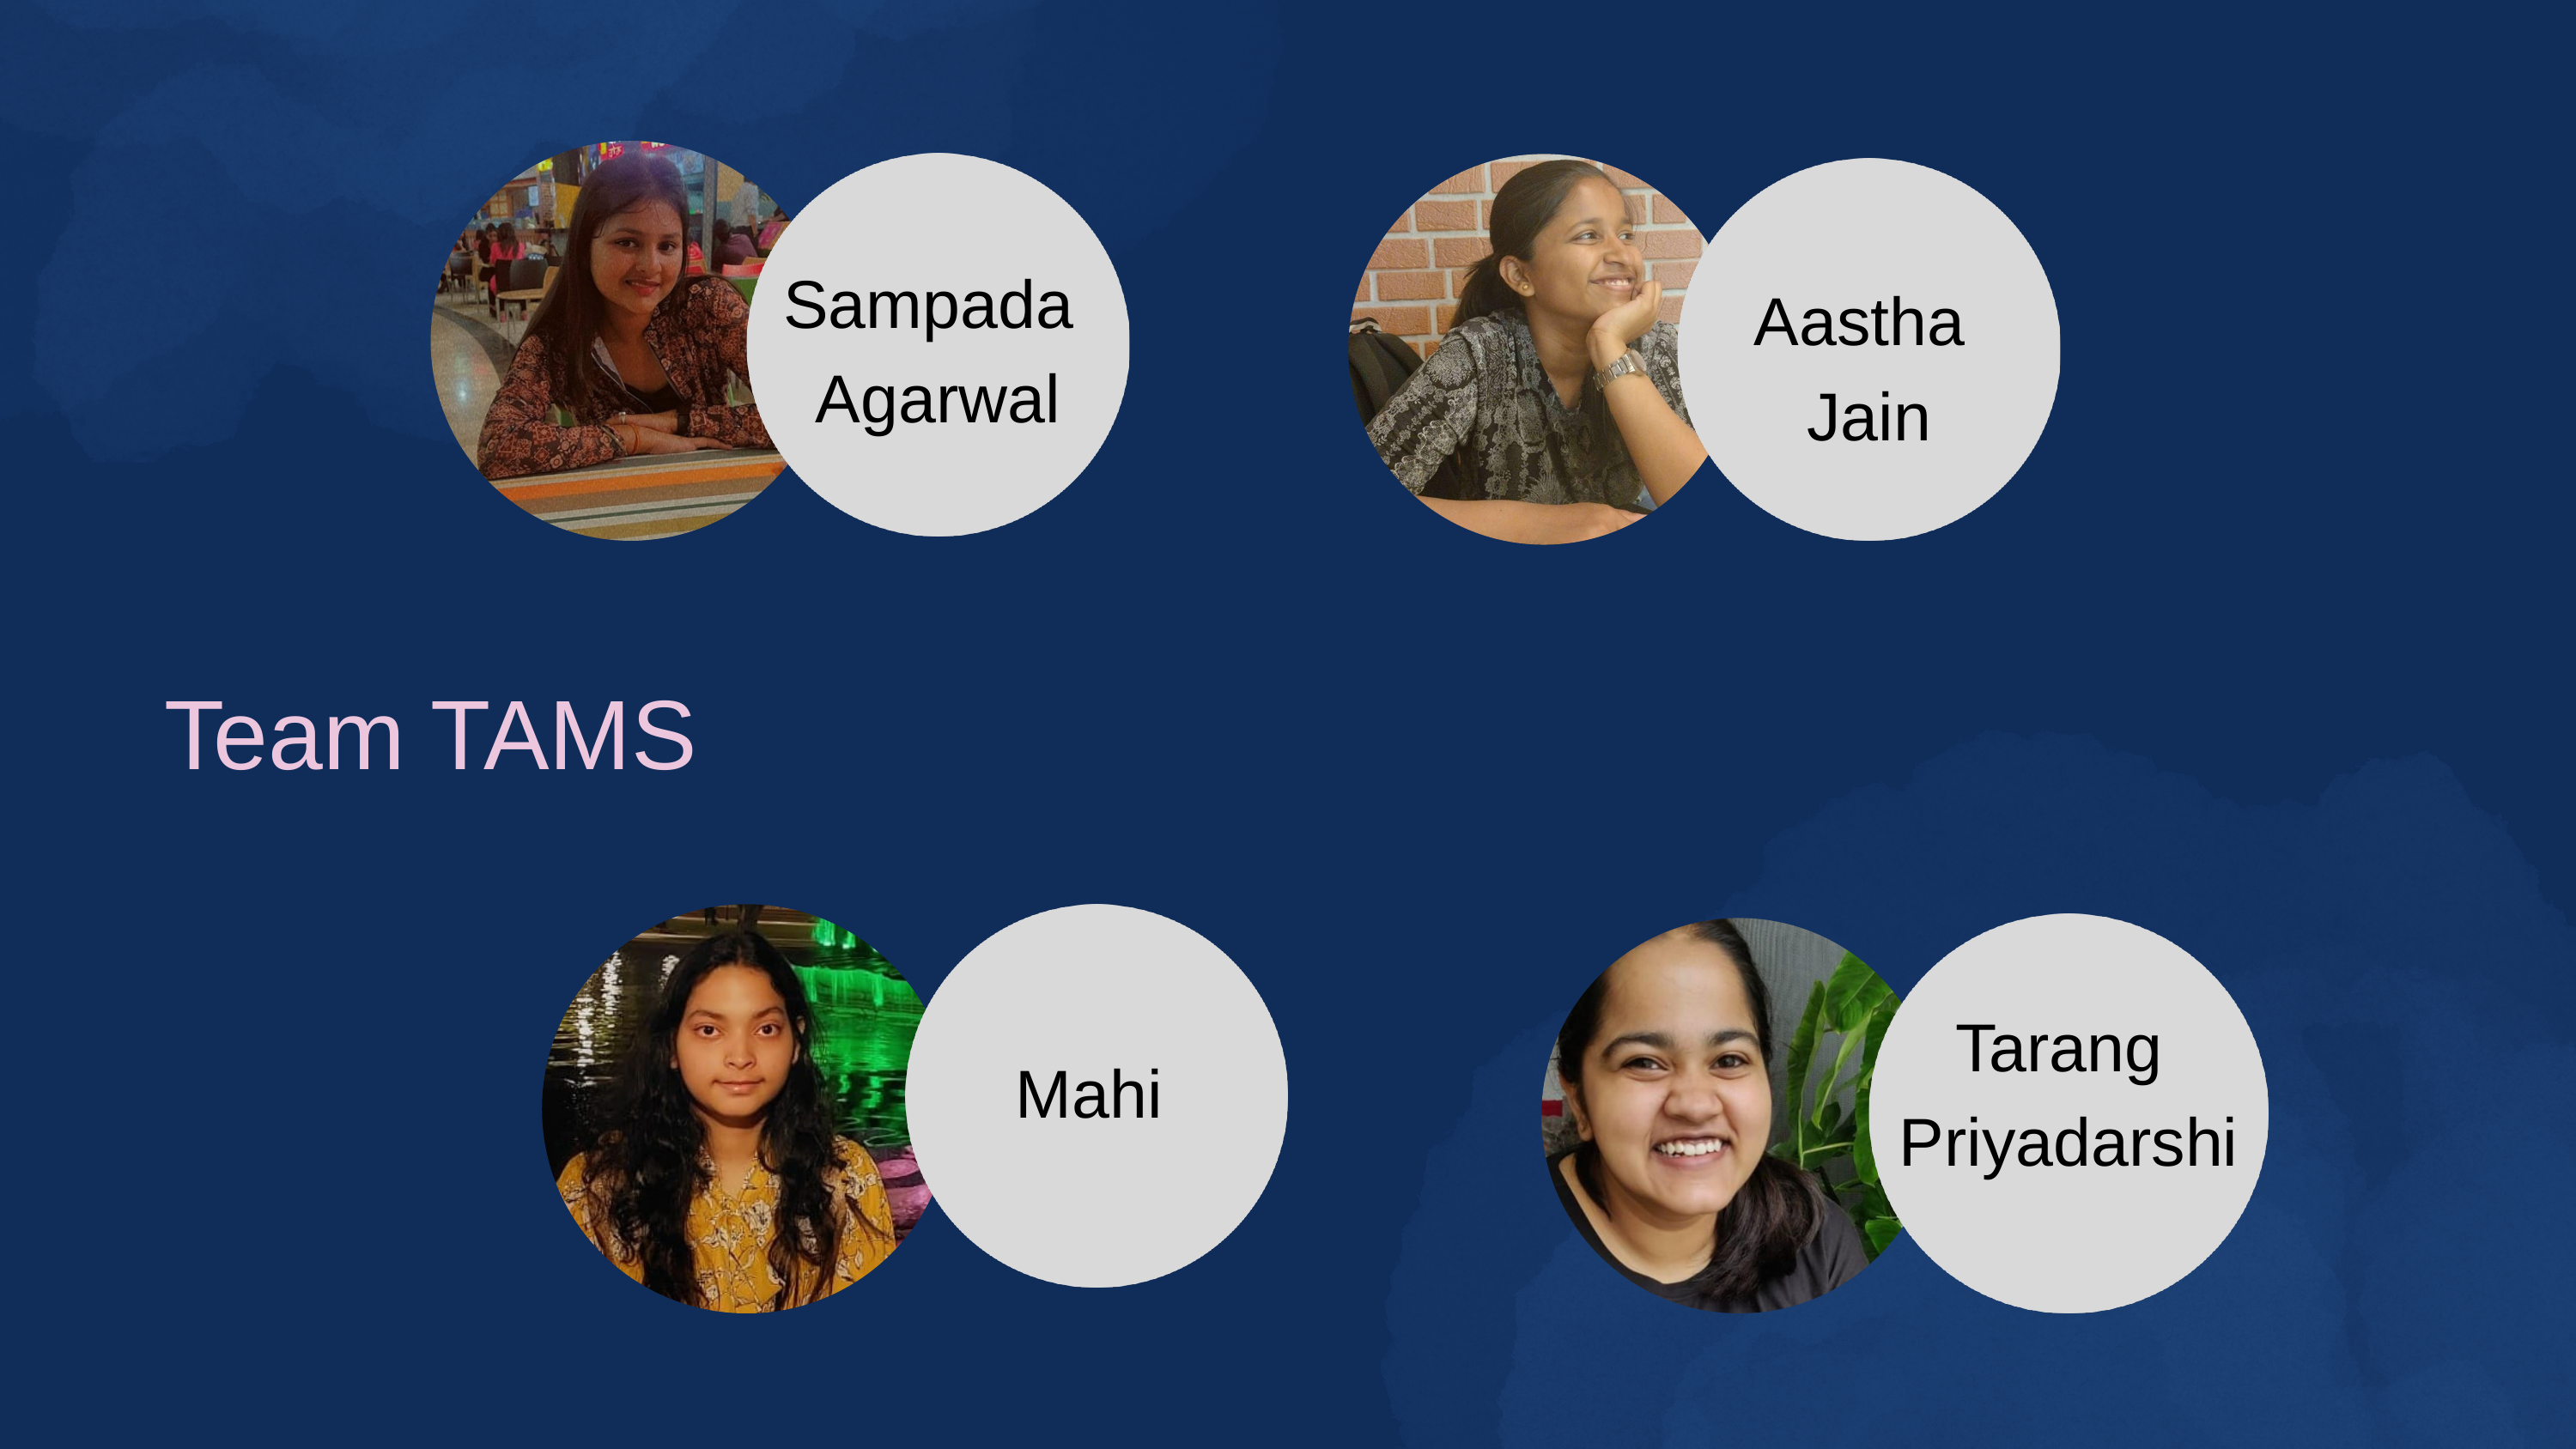

Sampada
Agarwal
Aastha
Jain
Team TAMS

Tarang
Priyadarshi
Mahi